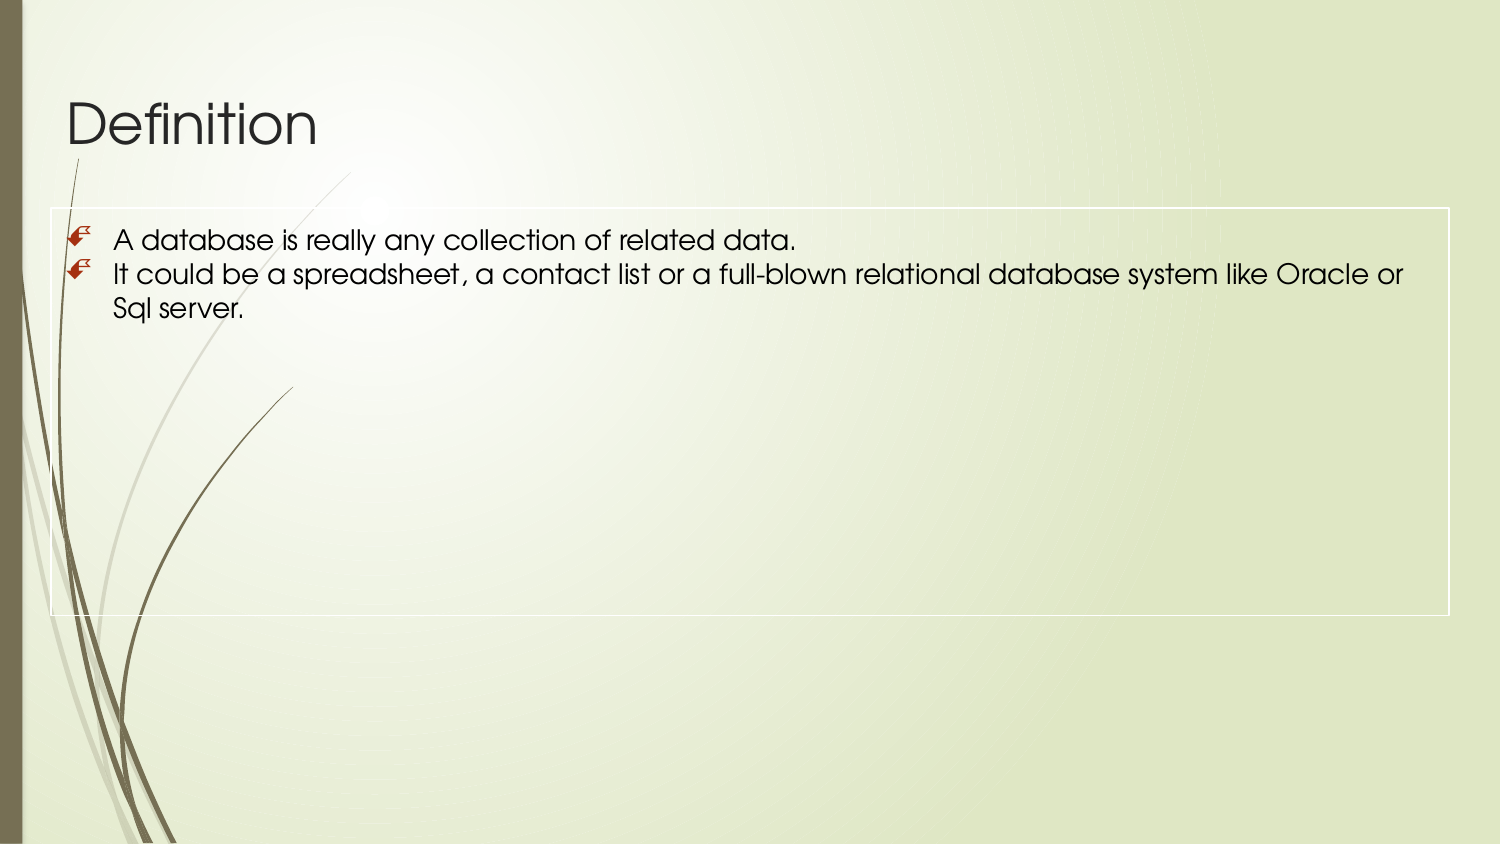

# Definition
A database is really any collection of related data.
It could be a spreadsheet, a contact list or a full-blown relational database system like Oracle or Sql server.